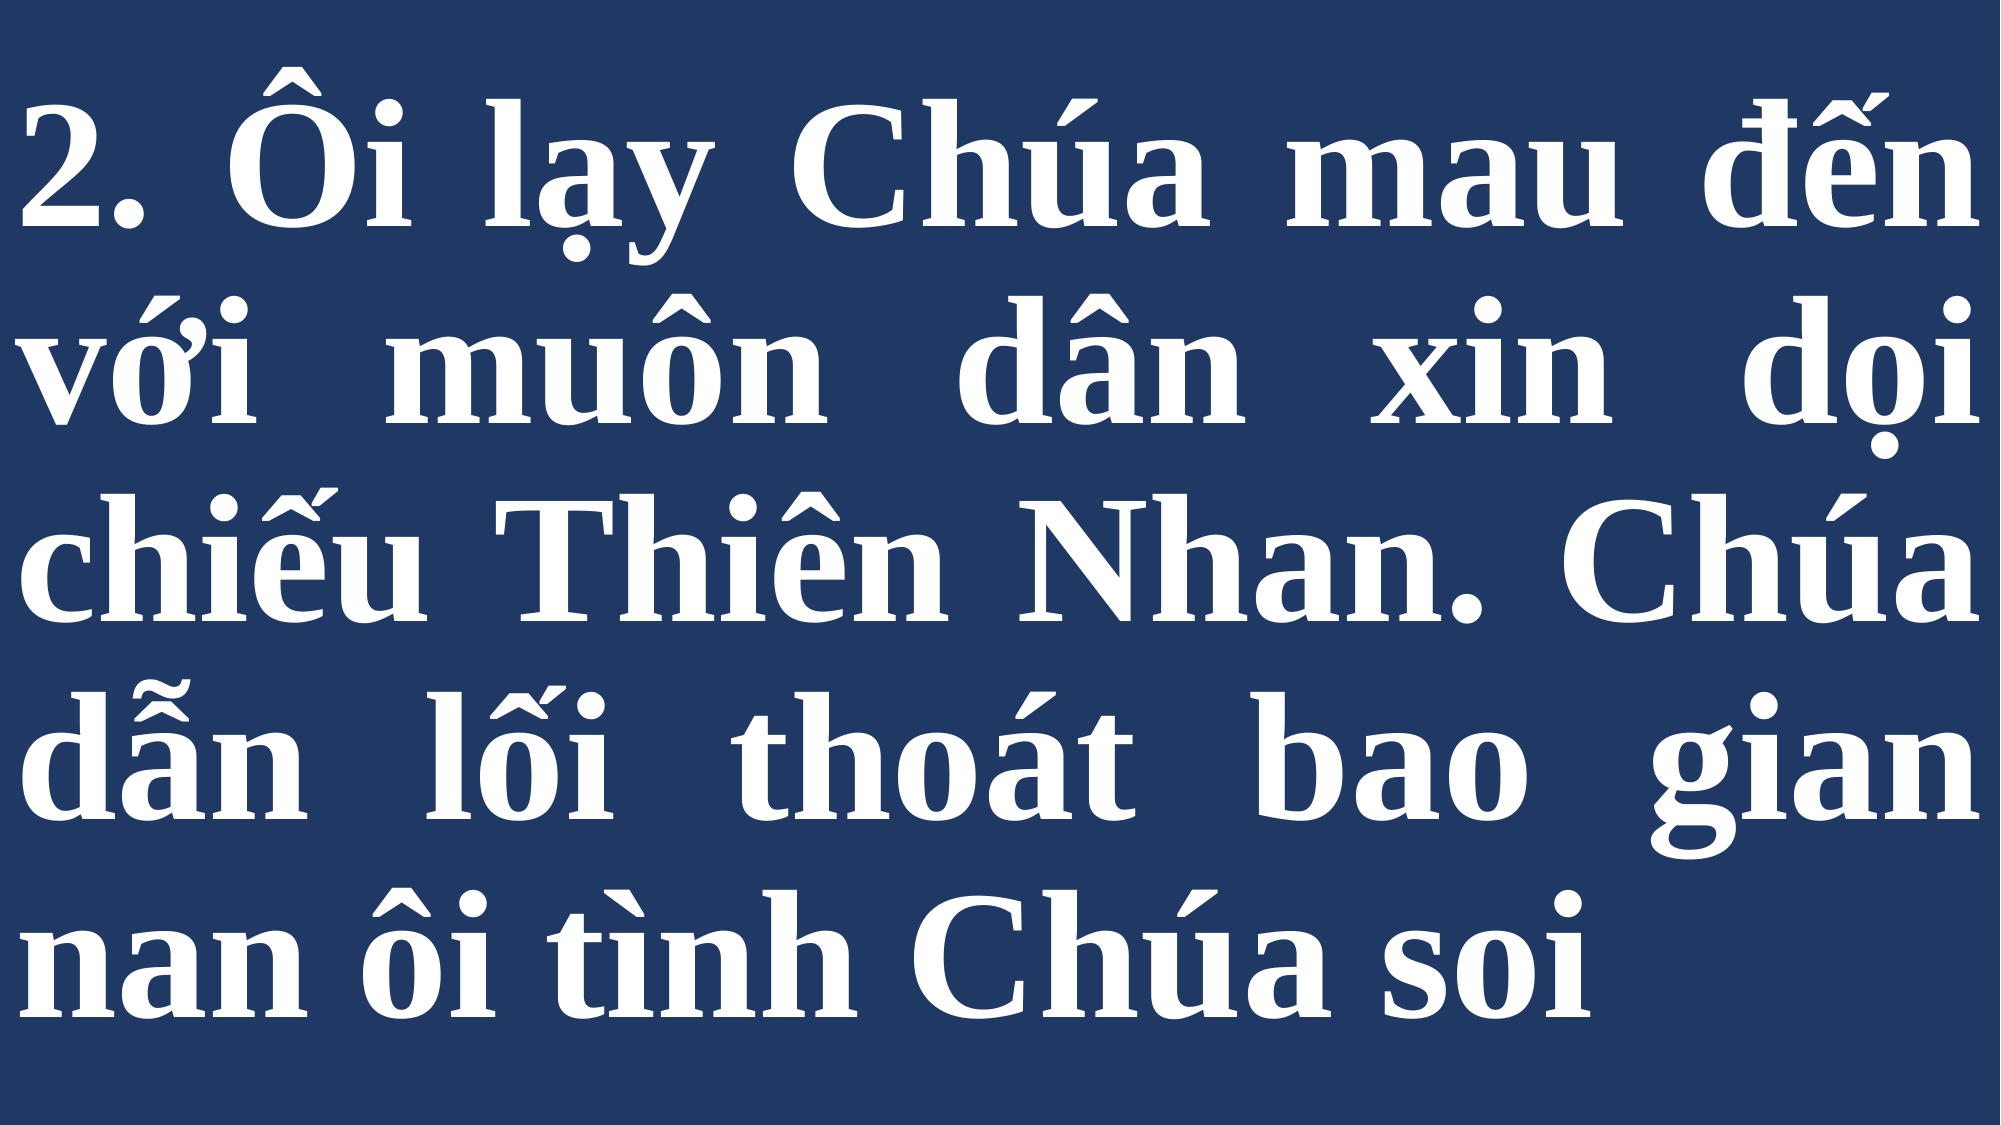

# 2. Ôi lạy Chúa mau đến với muôn dân xin dọi chiếu Thiên Nhan. Chúa dẫn lối thoát bao gian nan ôi tình Chúa soi